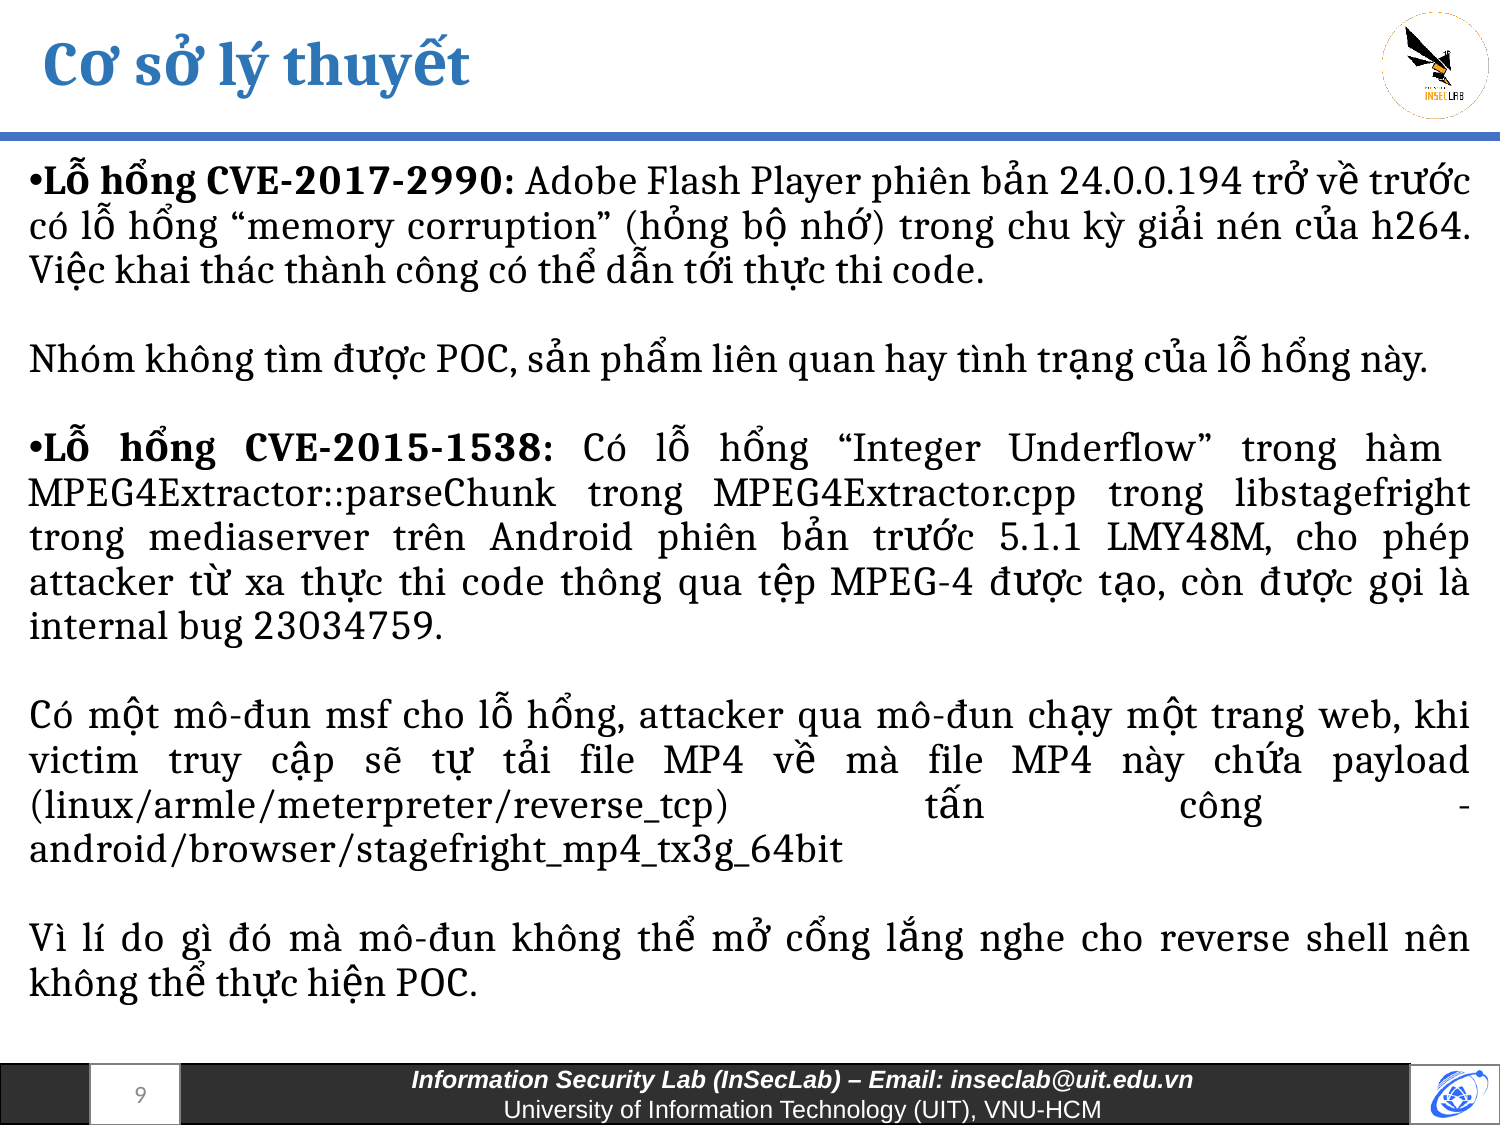

# Cơ sở lý thuyết
Lỗ hổng CVE-2017-2990: Adobe Flash Player phiên bản 24.0.0.194 trở về trước có lỗ hổng “memory corruption” (hỏng bộ nhớ) trong chu kỳ giải nén của h264. Việc khai thác thành công có thể dẫn tới thực thi code.

Nhóm không tìm được POC, sản phẩm liên quan hay tình trạng của lỗ hổng này.

Lỗ hổng CVE-2015-1538: Có lỗ hổng “Integer Underflow” trong hàm  MPEG4Extractor::parseChunk trong MPEG4Extractor.cpp trong libstagefright trong mediaserver trên Android phiên bản trước 5.1.1 LMY48M, cho phép attacker từ xa thực thi code thông qua tệp MPEG-4 được tạo, còn được gọi là internal bug 23034759.

Có một mô-đun msf cho lỗ hổng, attacker qua mô-đun chạy một trang web, khi victim truy cập sẽ tự tải file MP4 về mà file MP4 này chứa payload (linux/armle/meterpreter/reverse_tcp) tấn công - android/browser/stagefright_mp4_tx3g_64bit

Vì lí do gì đó mà mô-đun không thể mở cổng lắng nghe cho reverse shell nên không thể thực hiện POC.

9